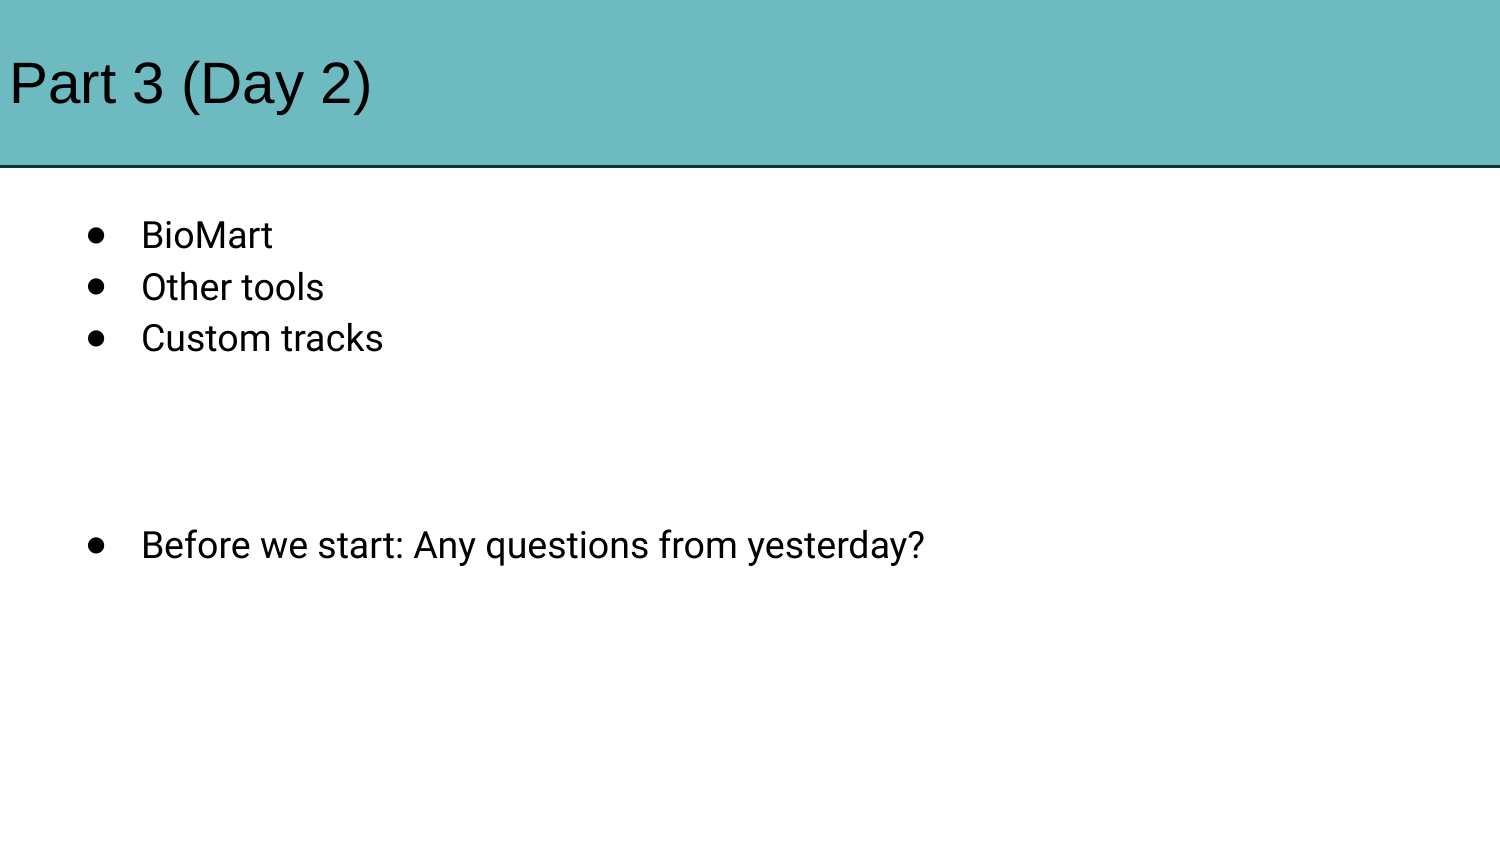

# Part 3 (Day 2)
BioMart
Other tools
Custom tracks

Before we start: Any questions from yesterday?